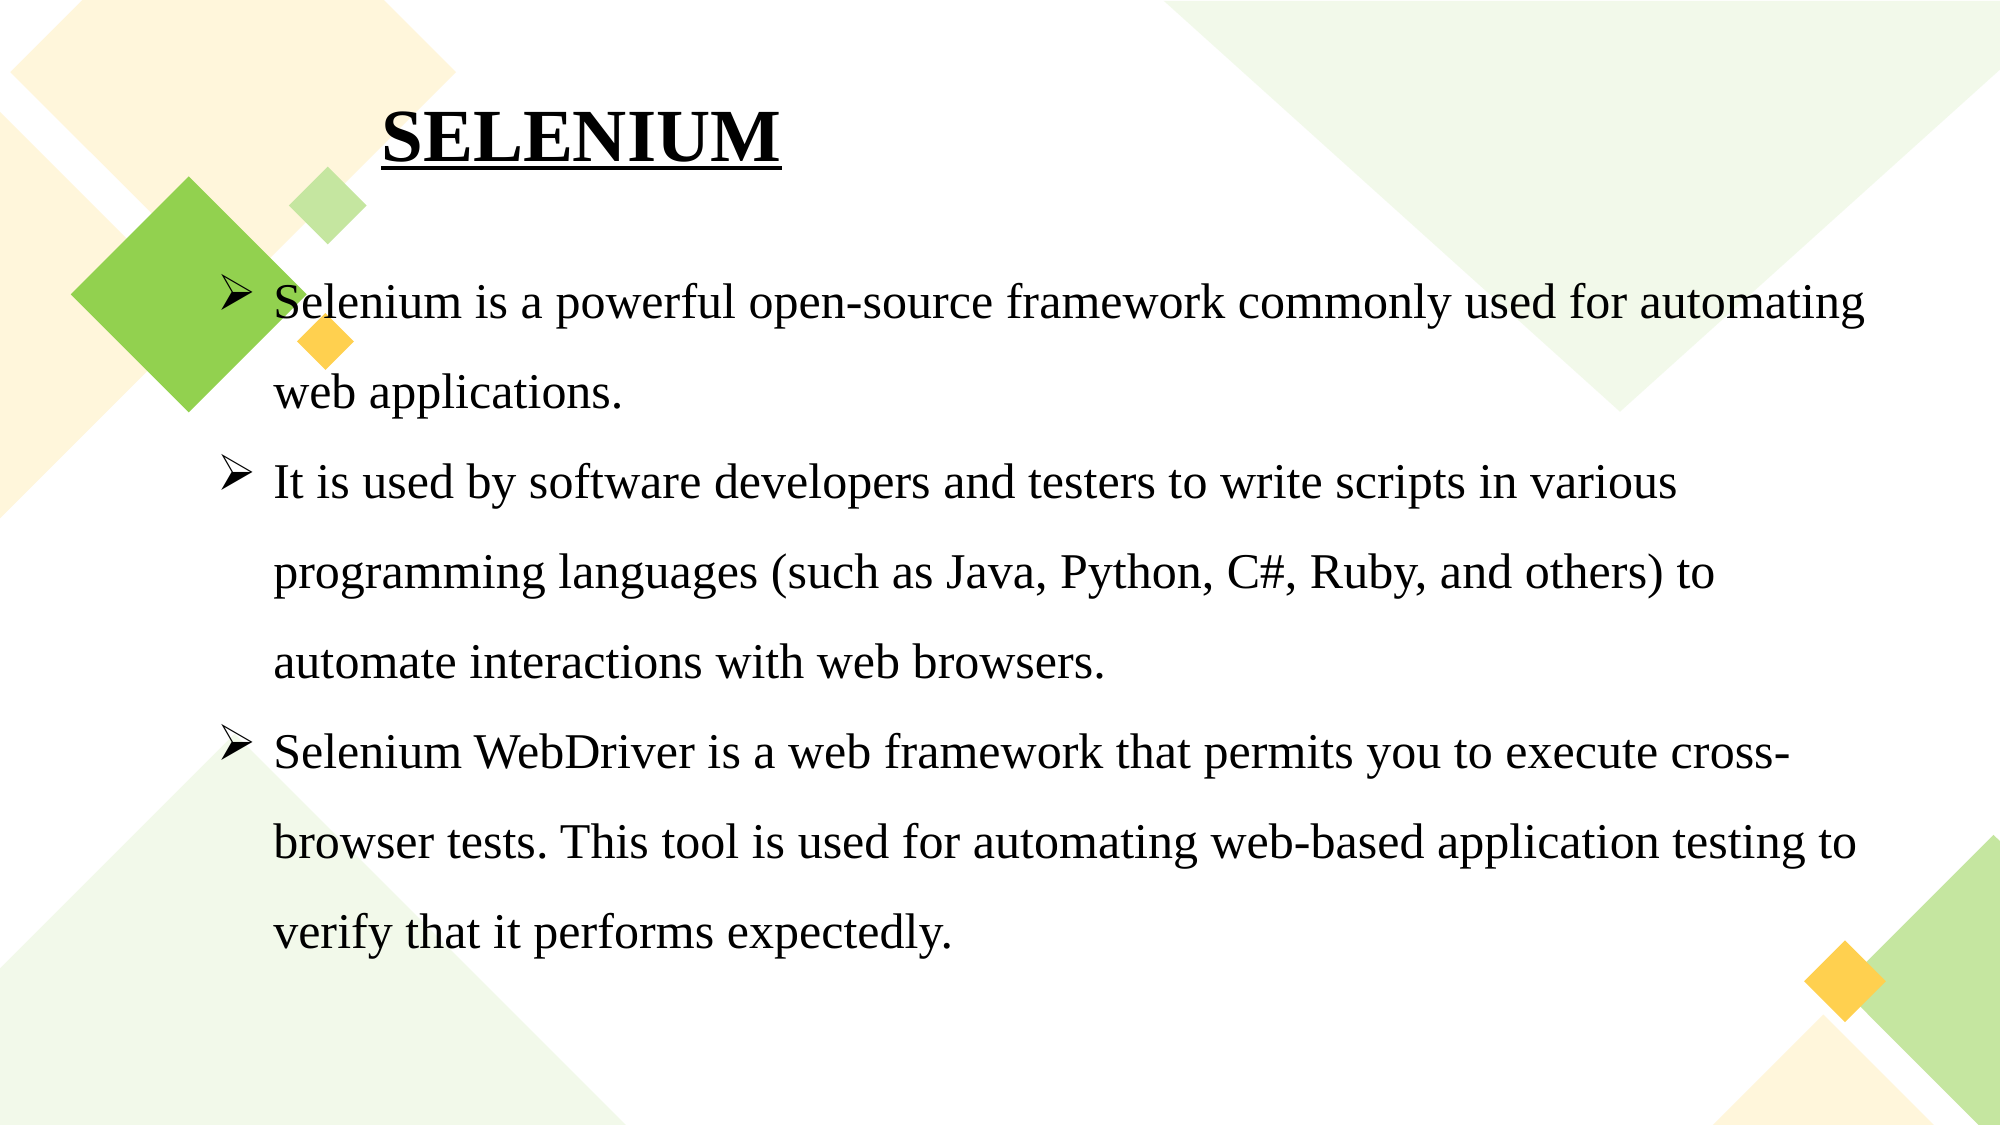

SELENIUM

Selenium is a powerful open-source framework commonly used for automating web applications.
It is used by software developers and testers to write scripts in various programming languages (such as Java, Python, C#, Ruby, and others) to automate interactions with web browsers.
Selenium WebDriver is a web framework that permits you to execute cross-browser tests. This tool is used for automating web-based application testing to verify that it performs expectedly.